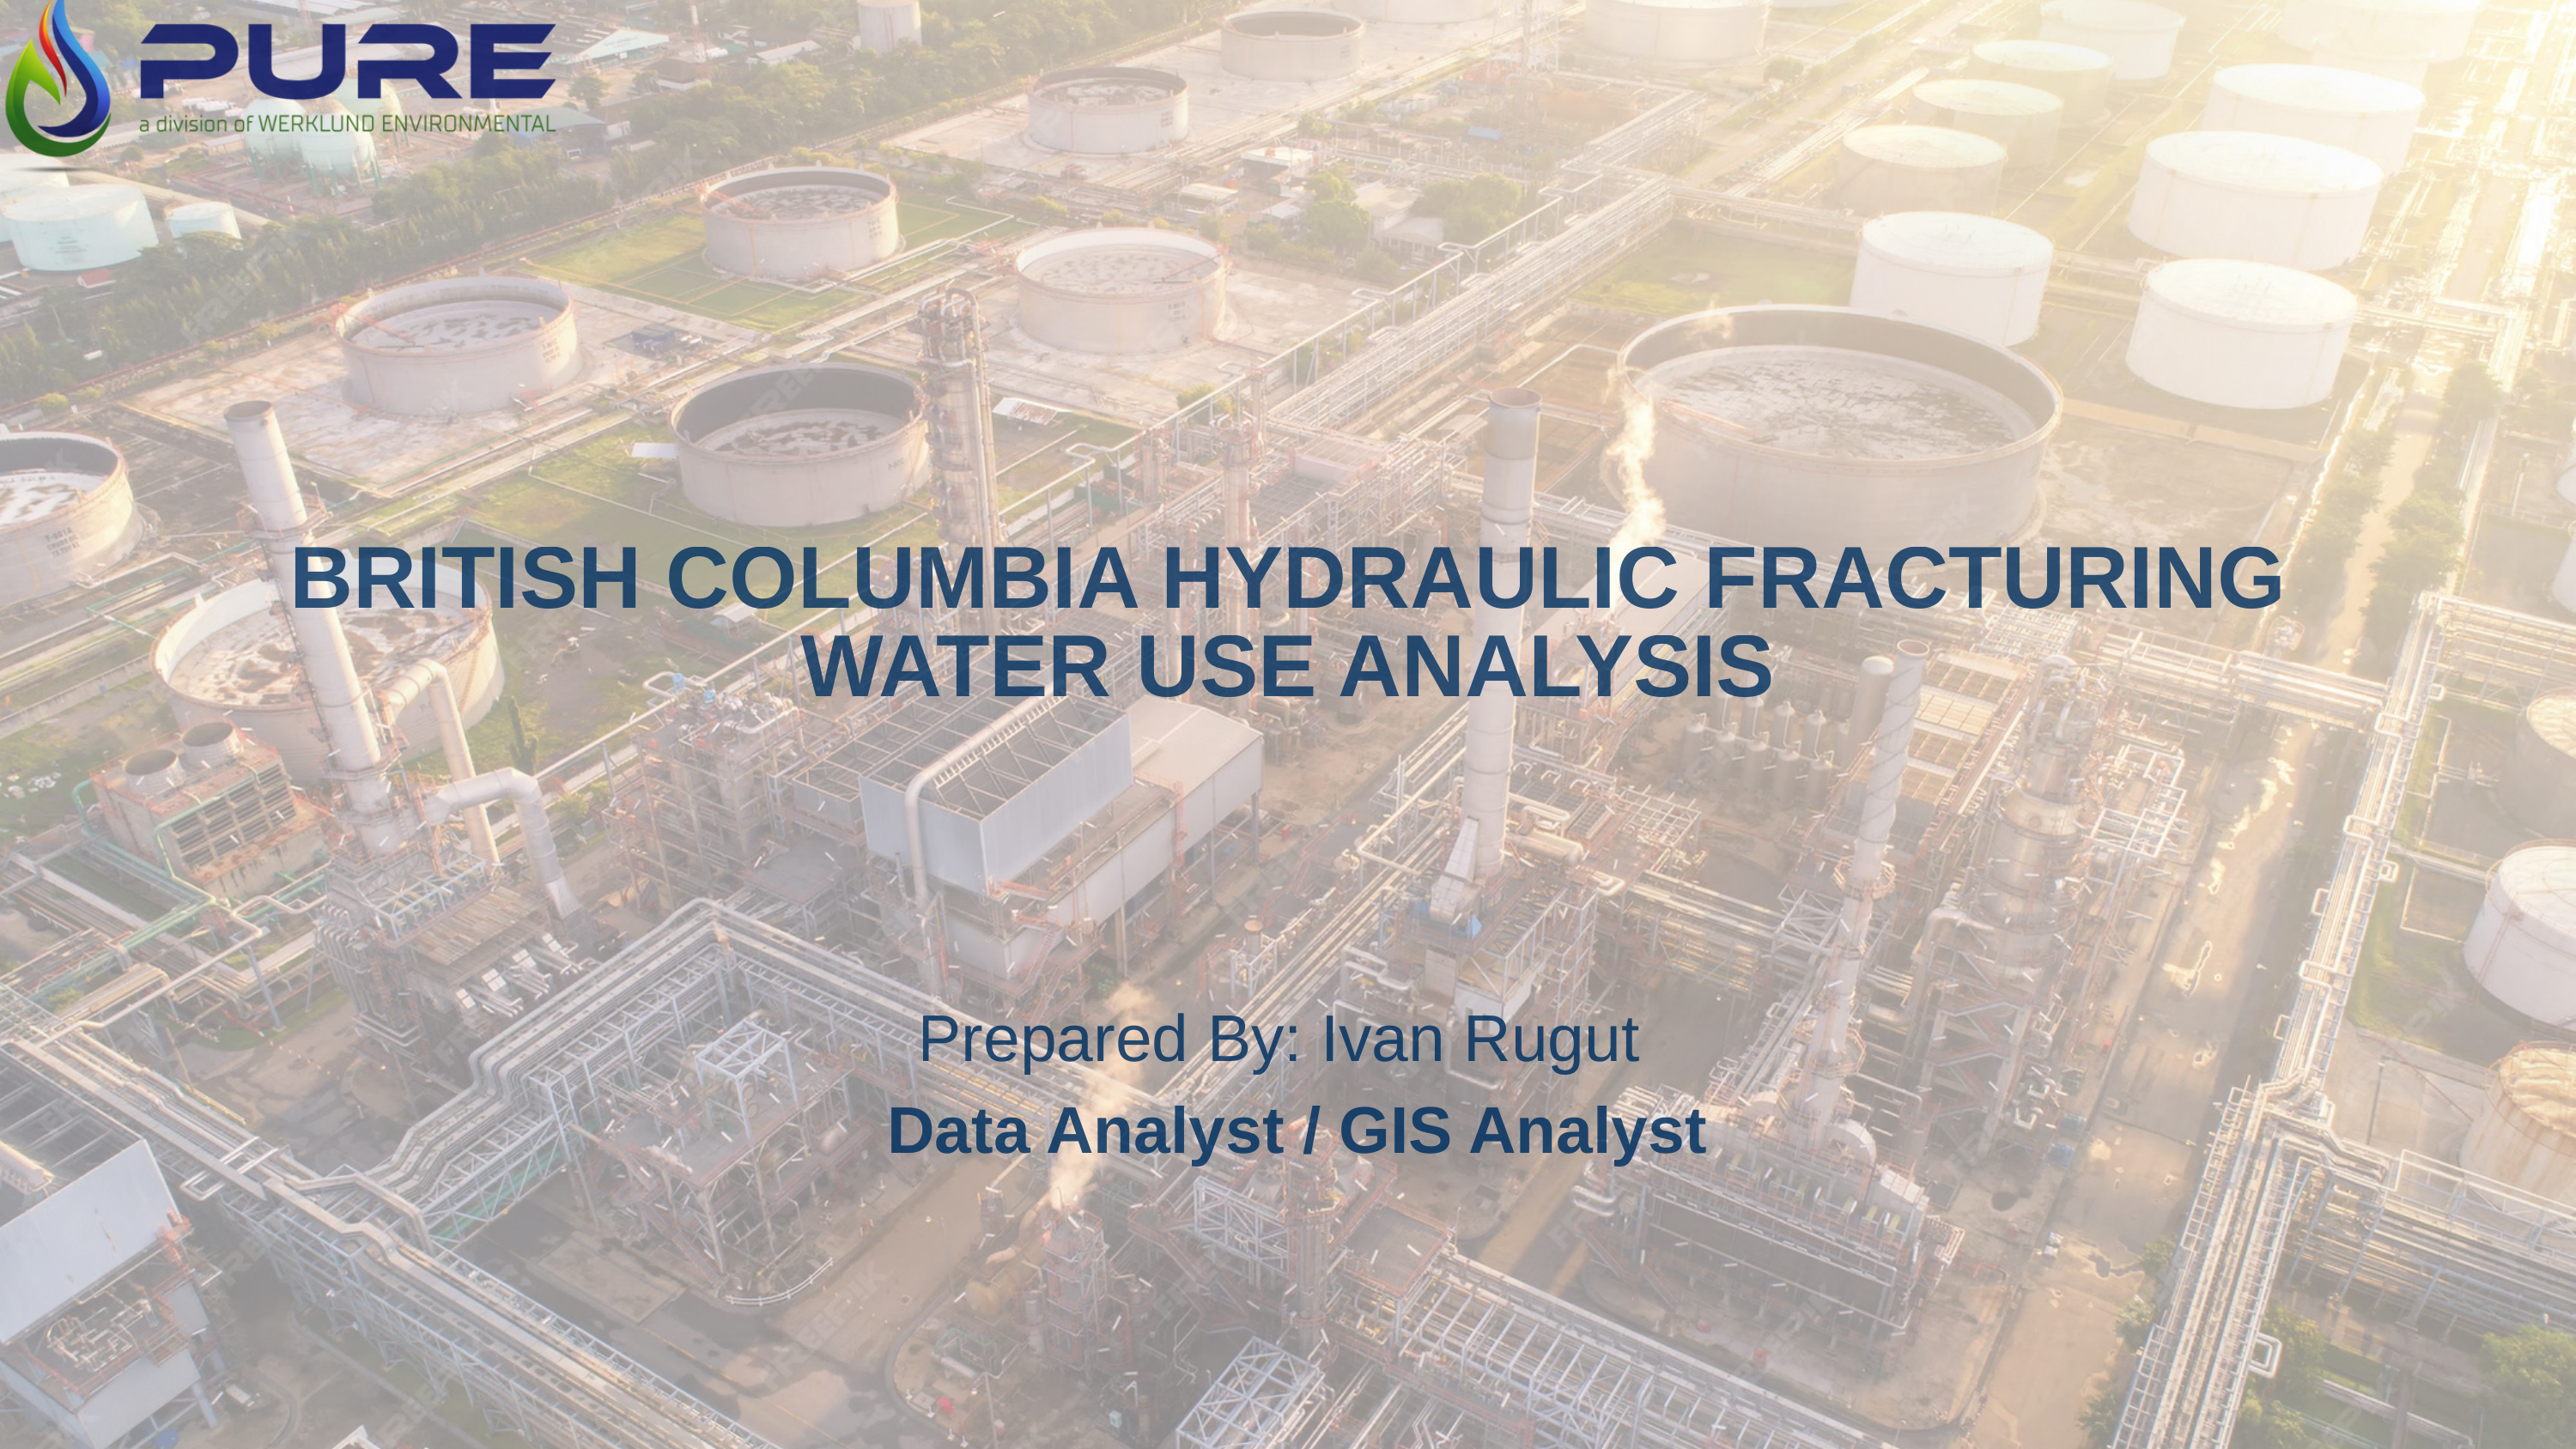

BRITISH COLUMBIA HYDRAULIC FRACTURING WATER USE ANALYSIS

Prepared By: Ivan Rugut
 Data Analyst / GIS Analyst